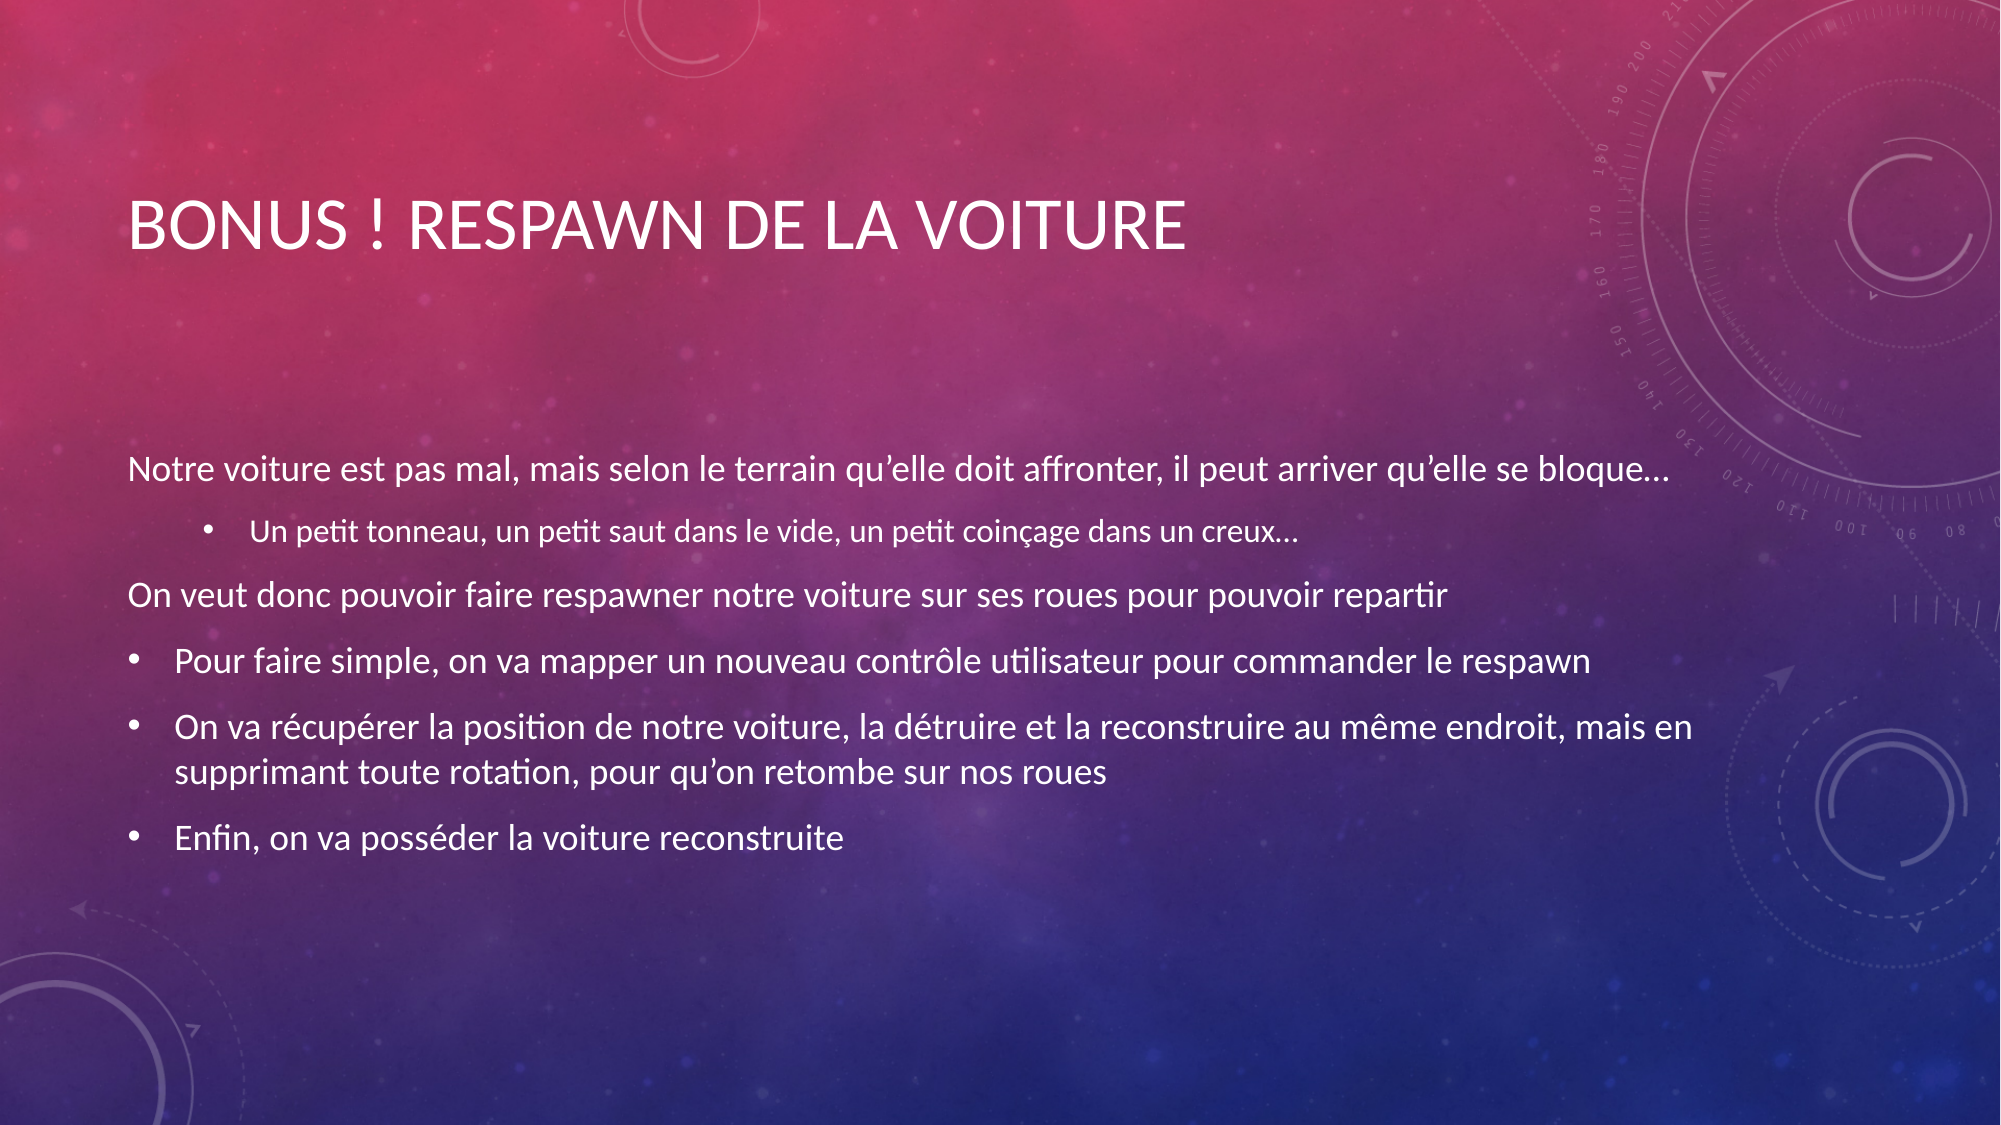

# Bonus ! Respawn de la voiture
Notre voiture est pas mal, mais selon le terrain qu’elle doit affronter, il peut arriver qu’elle se bloque…
Un petit tonneau, un petit saut dans le vide, un petit coinçage dans un creux…
On veut donc pouvoir faire respawner notre voiture sur ses roues pour pouvoir repartir
Pour faire simple, on va mapper un nouveau contrôle utilisateur pour commander le respawn
On va récupérer la position de notre voiture, la détruire et la reconstruire au même endroit, mais en supprimant toute rotation, pour qu’on retombe sur nos roues
Enfin, on va posséder la voiture reconstruite